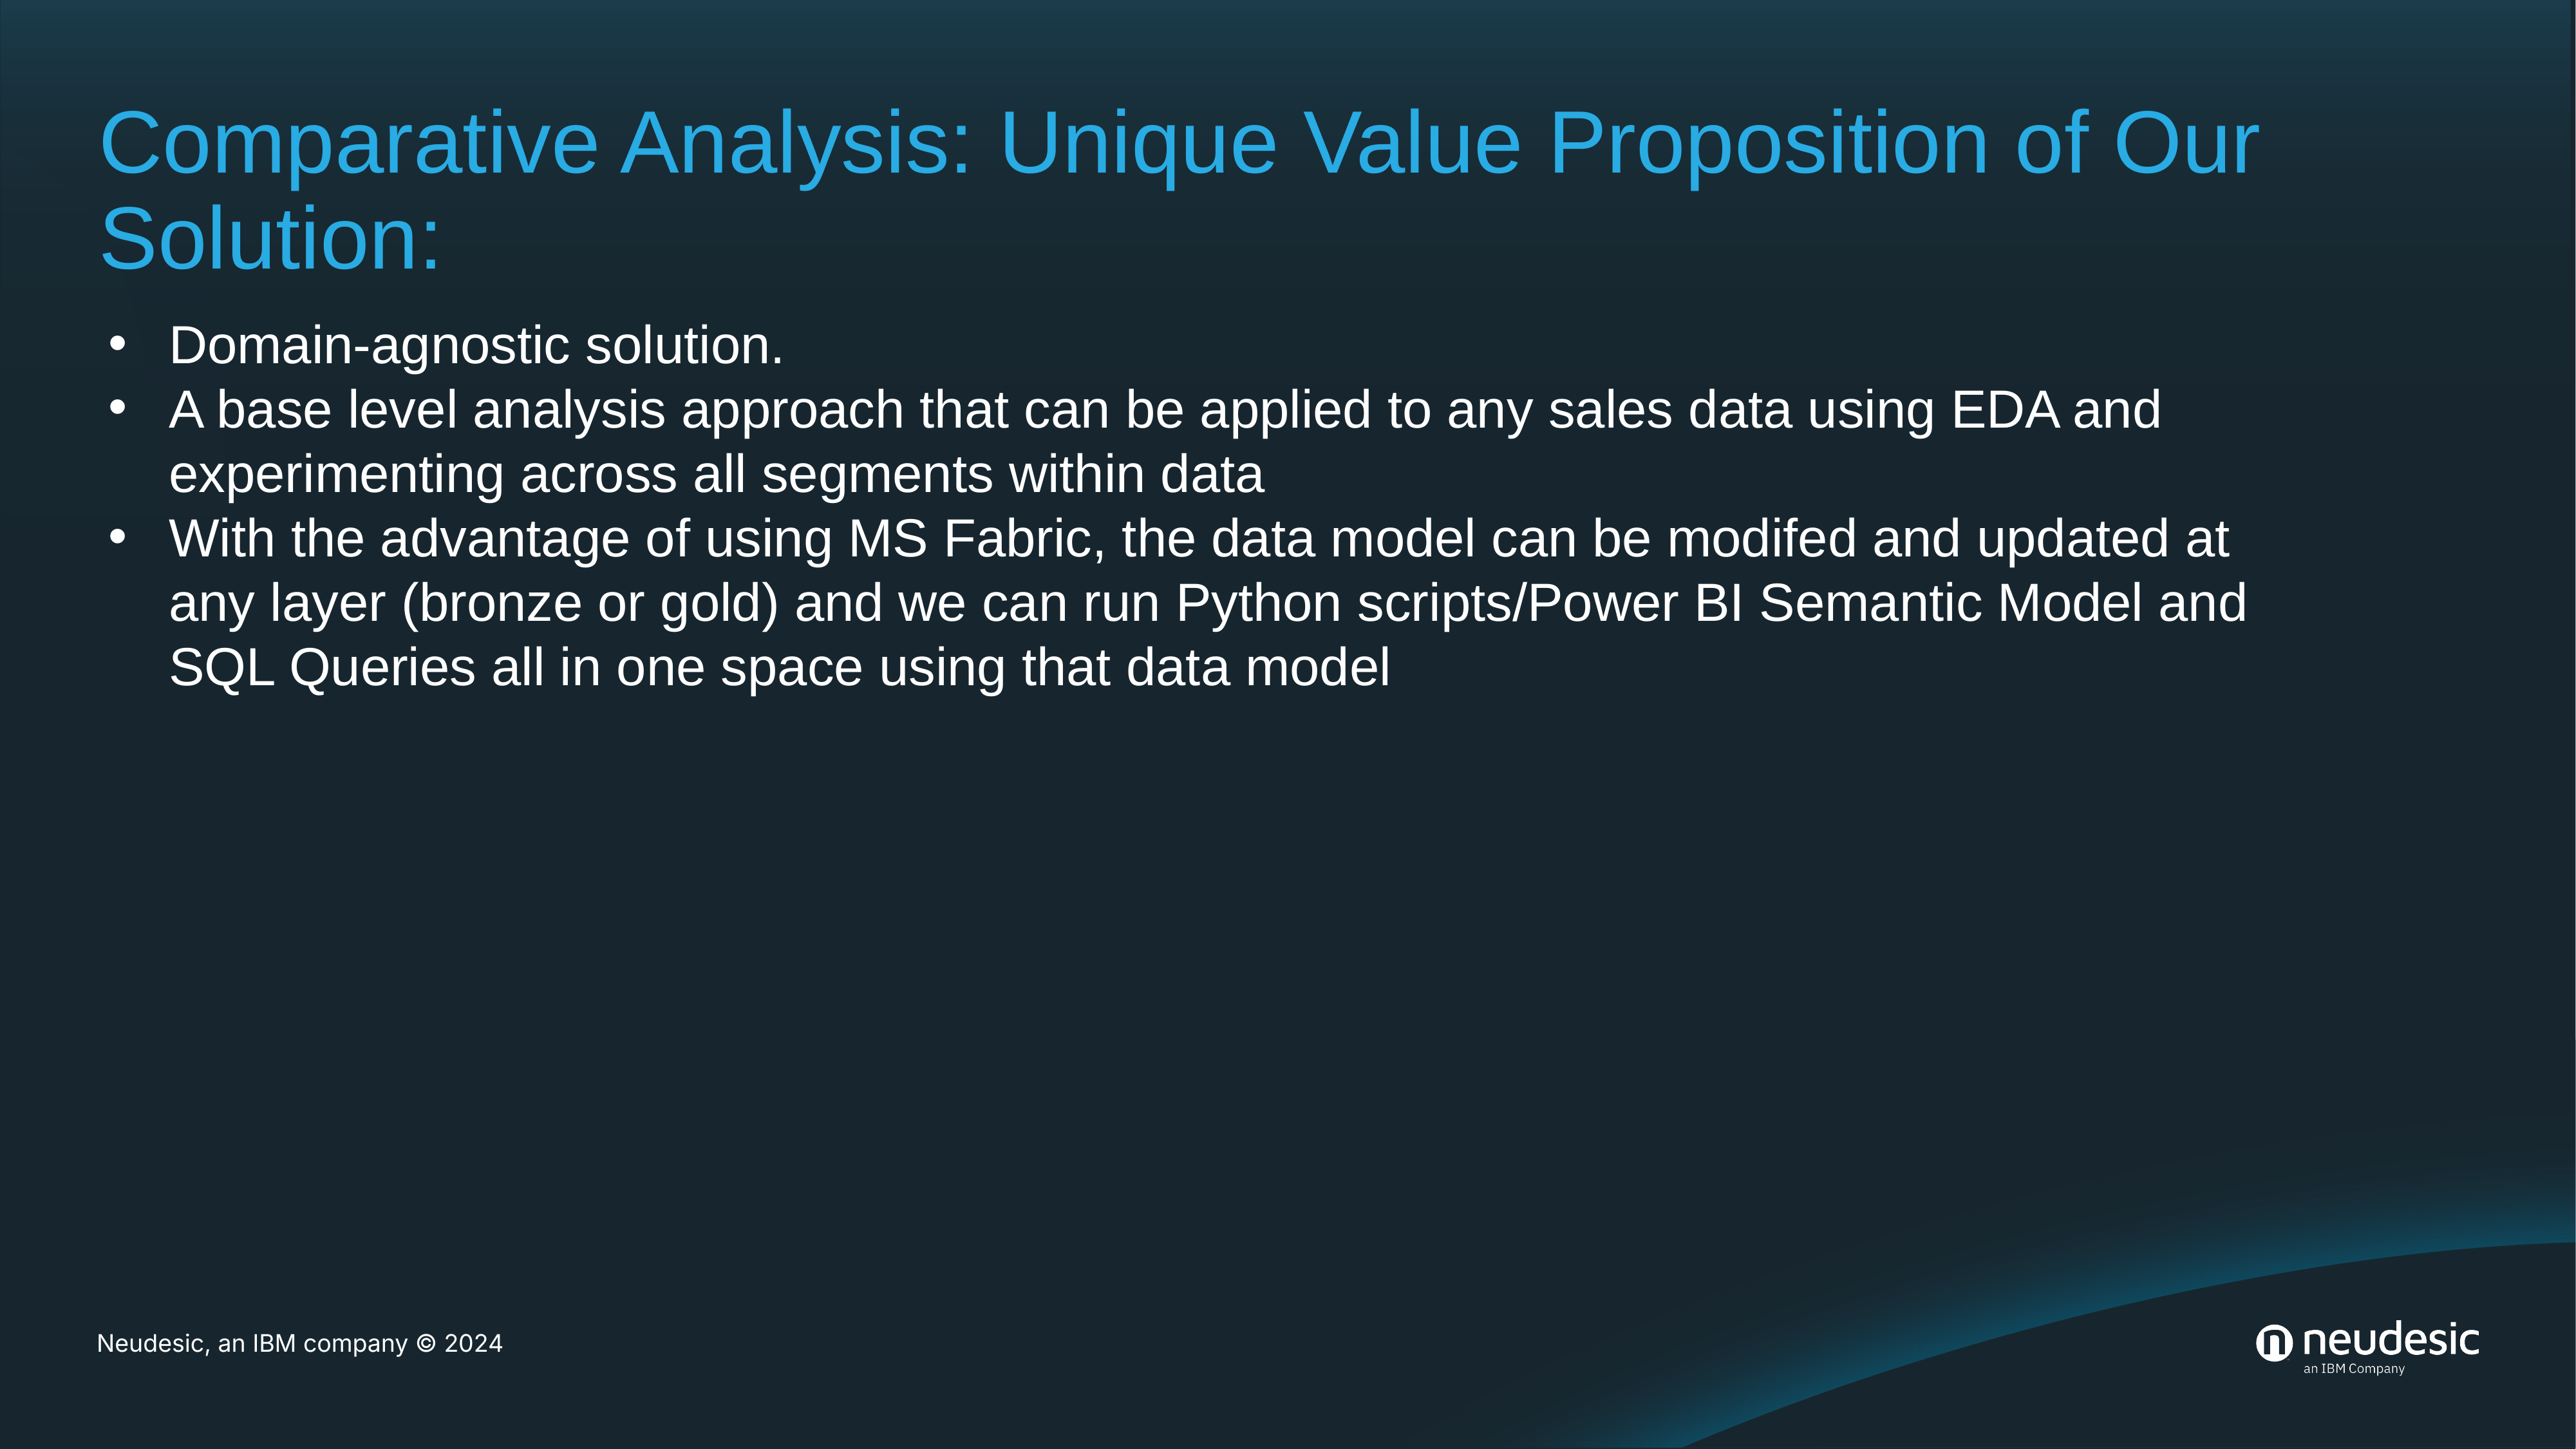

# Comparative Analysis: Unique Value Proposition of Our Solution:
Domain-agnostic solution.
A base level analysis approach that can be applied to any sales data using EDA and experimenting across all segments within data
With the advantage of using MS Fabric, the data model can be modifed and updated at any layer (bronze or gold) and we can run Python scripts/Power BI Semantic Model and SQL Queries all in one space using that data model